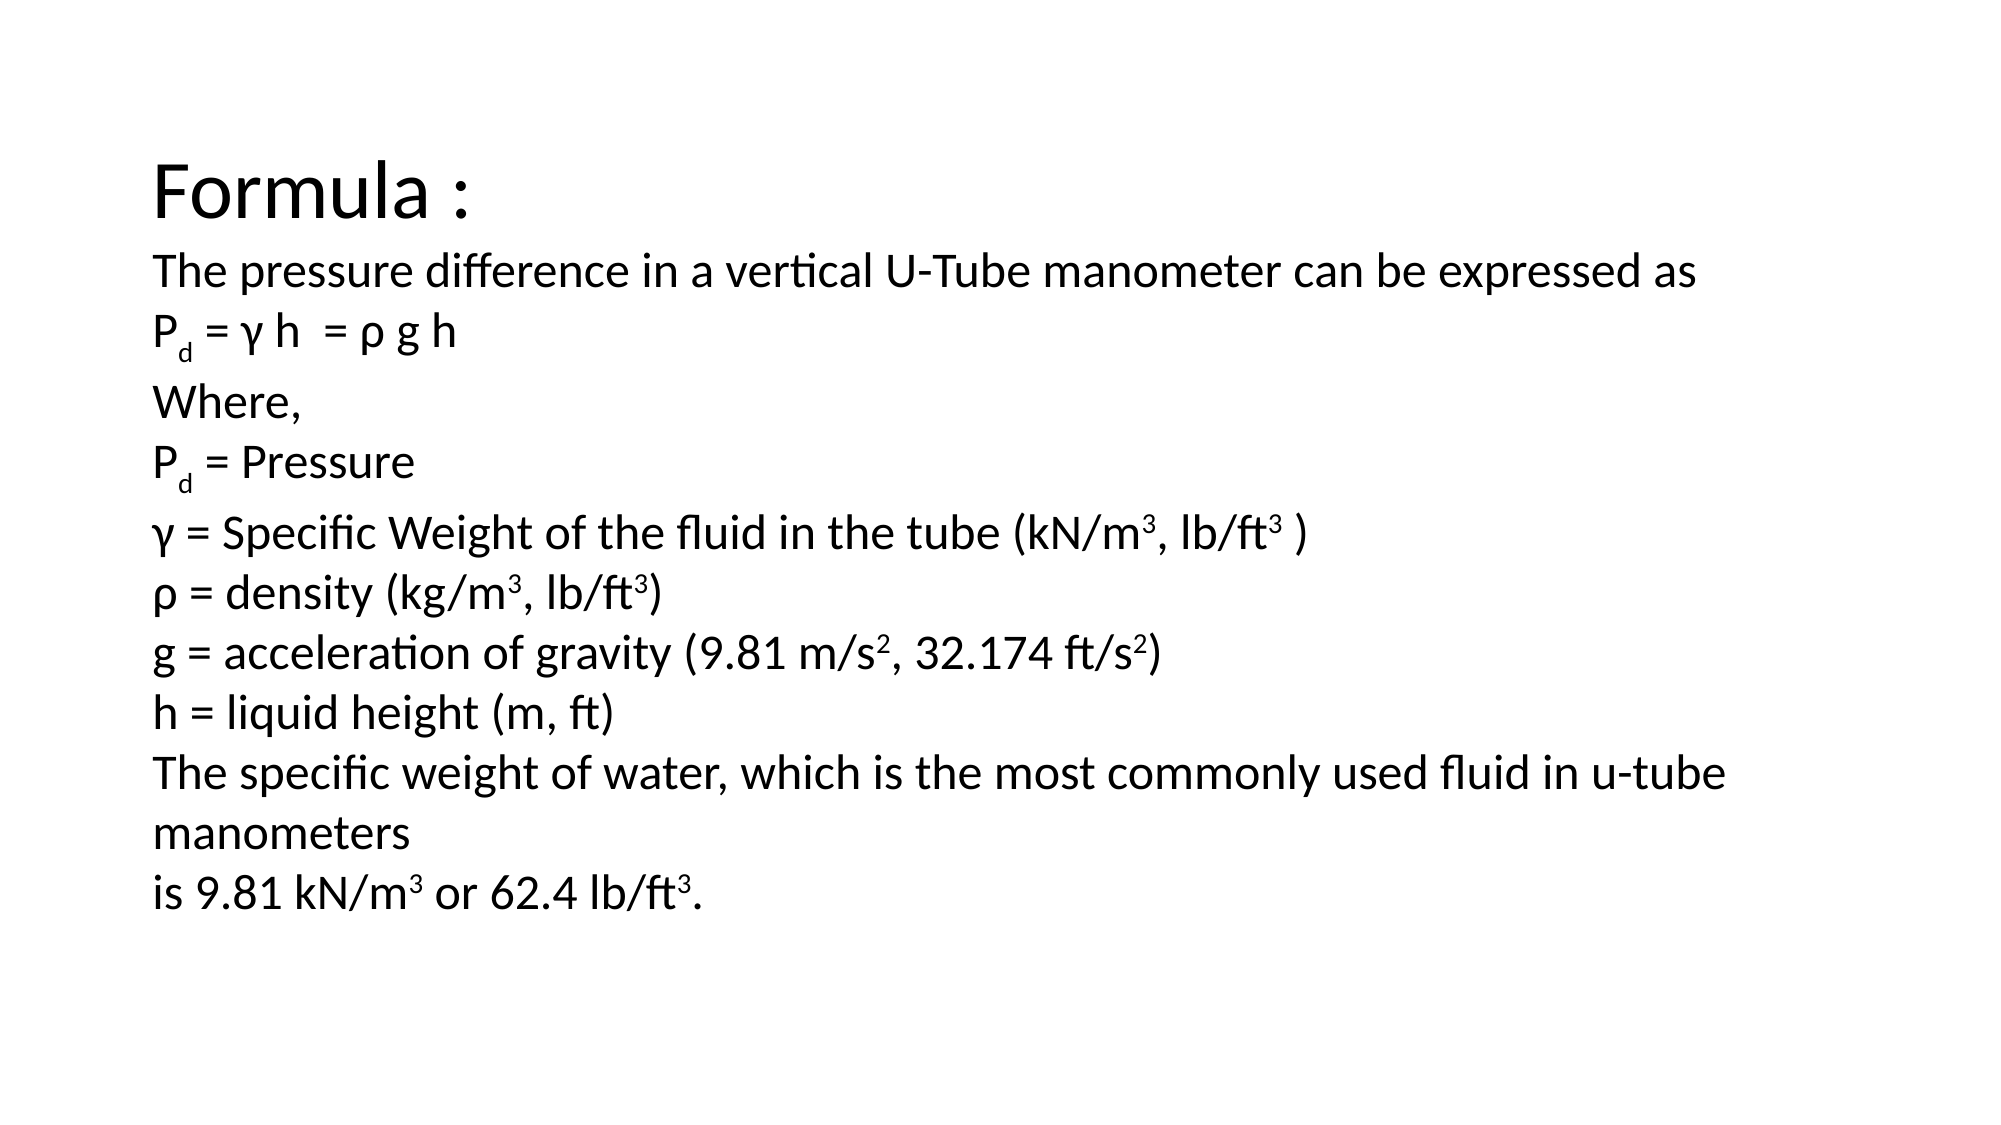

# Formula :
The pressure difference in a vertical U-Tube manometer can be expressed as
Pd = γ h  = ρ g h
Where,
Pd = Pressure
γ = Specific Weight of the fluid in the tube (kN/m3, lb/ft3 )
ρ = density (kg/m3, lb/ft3)
g = acceleration of gravity (9.81 m/s2, 32.174 ft/s2)
h = liquid height (m, ft)
The specific weight of water, which is the most commonly used fluid in u-tube manometers
is 9.81 kN/m3 or 62.4 lb/ft3.